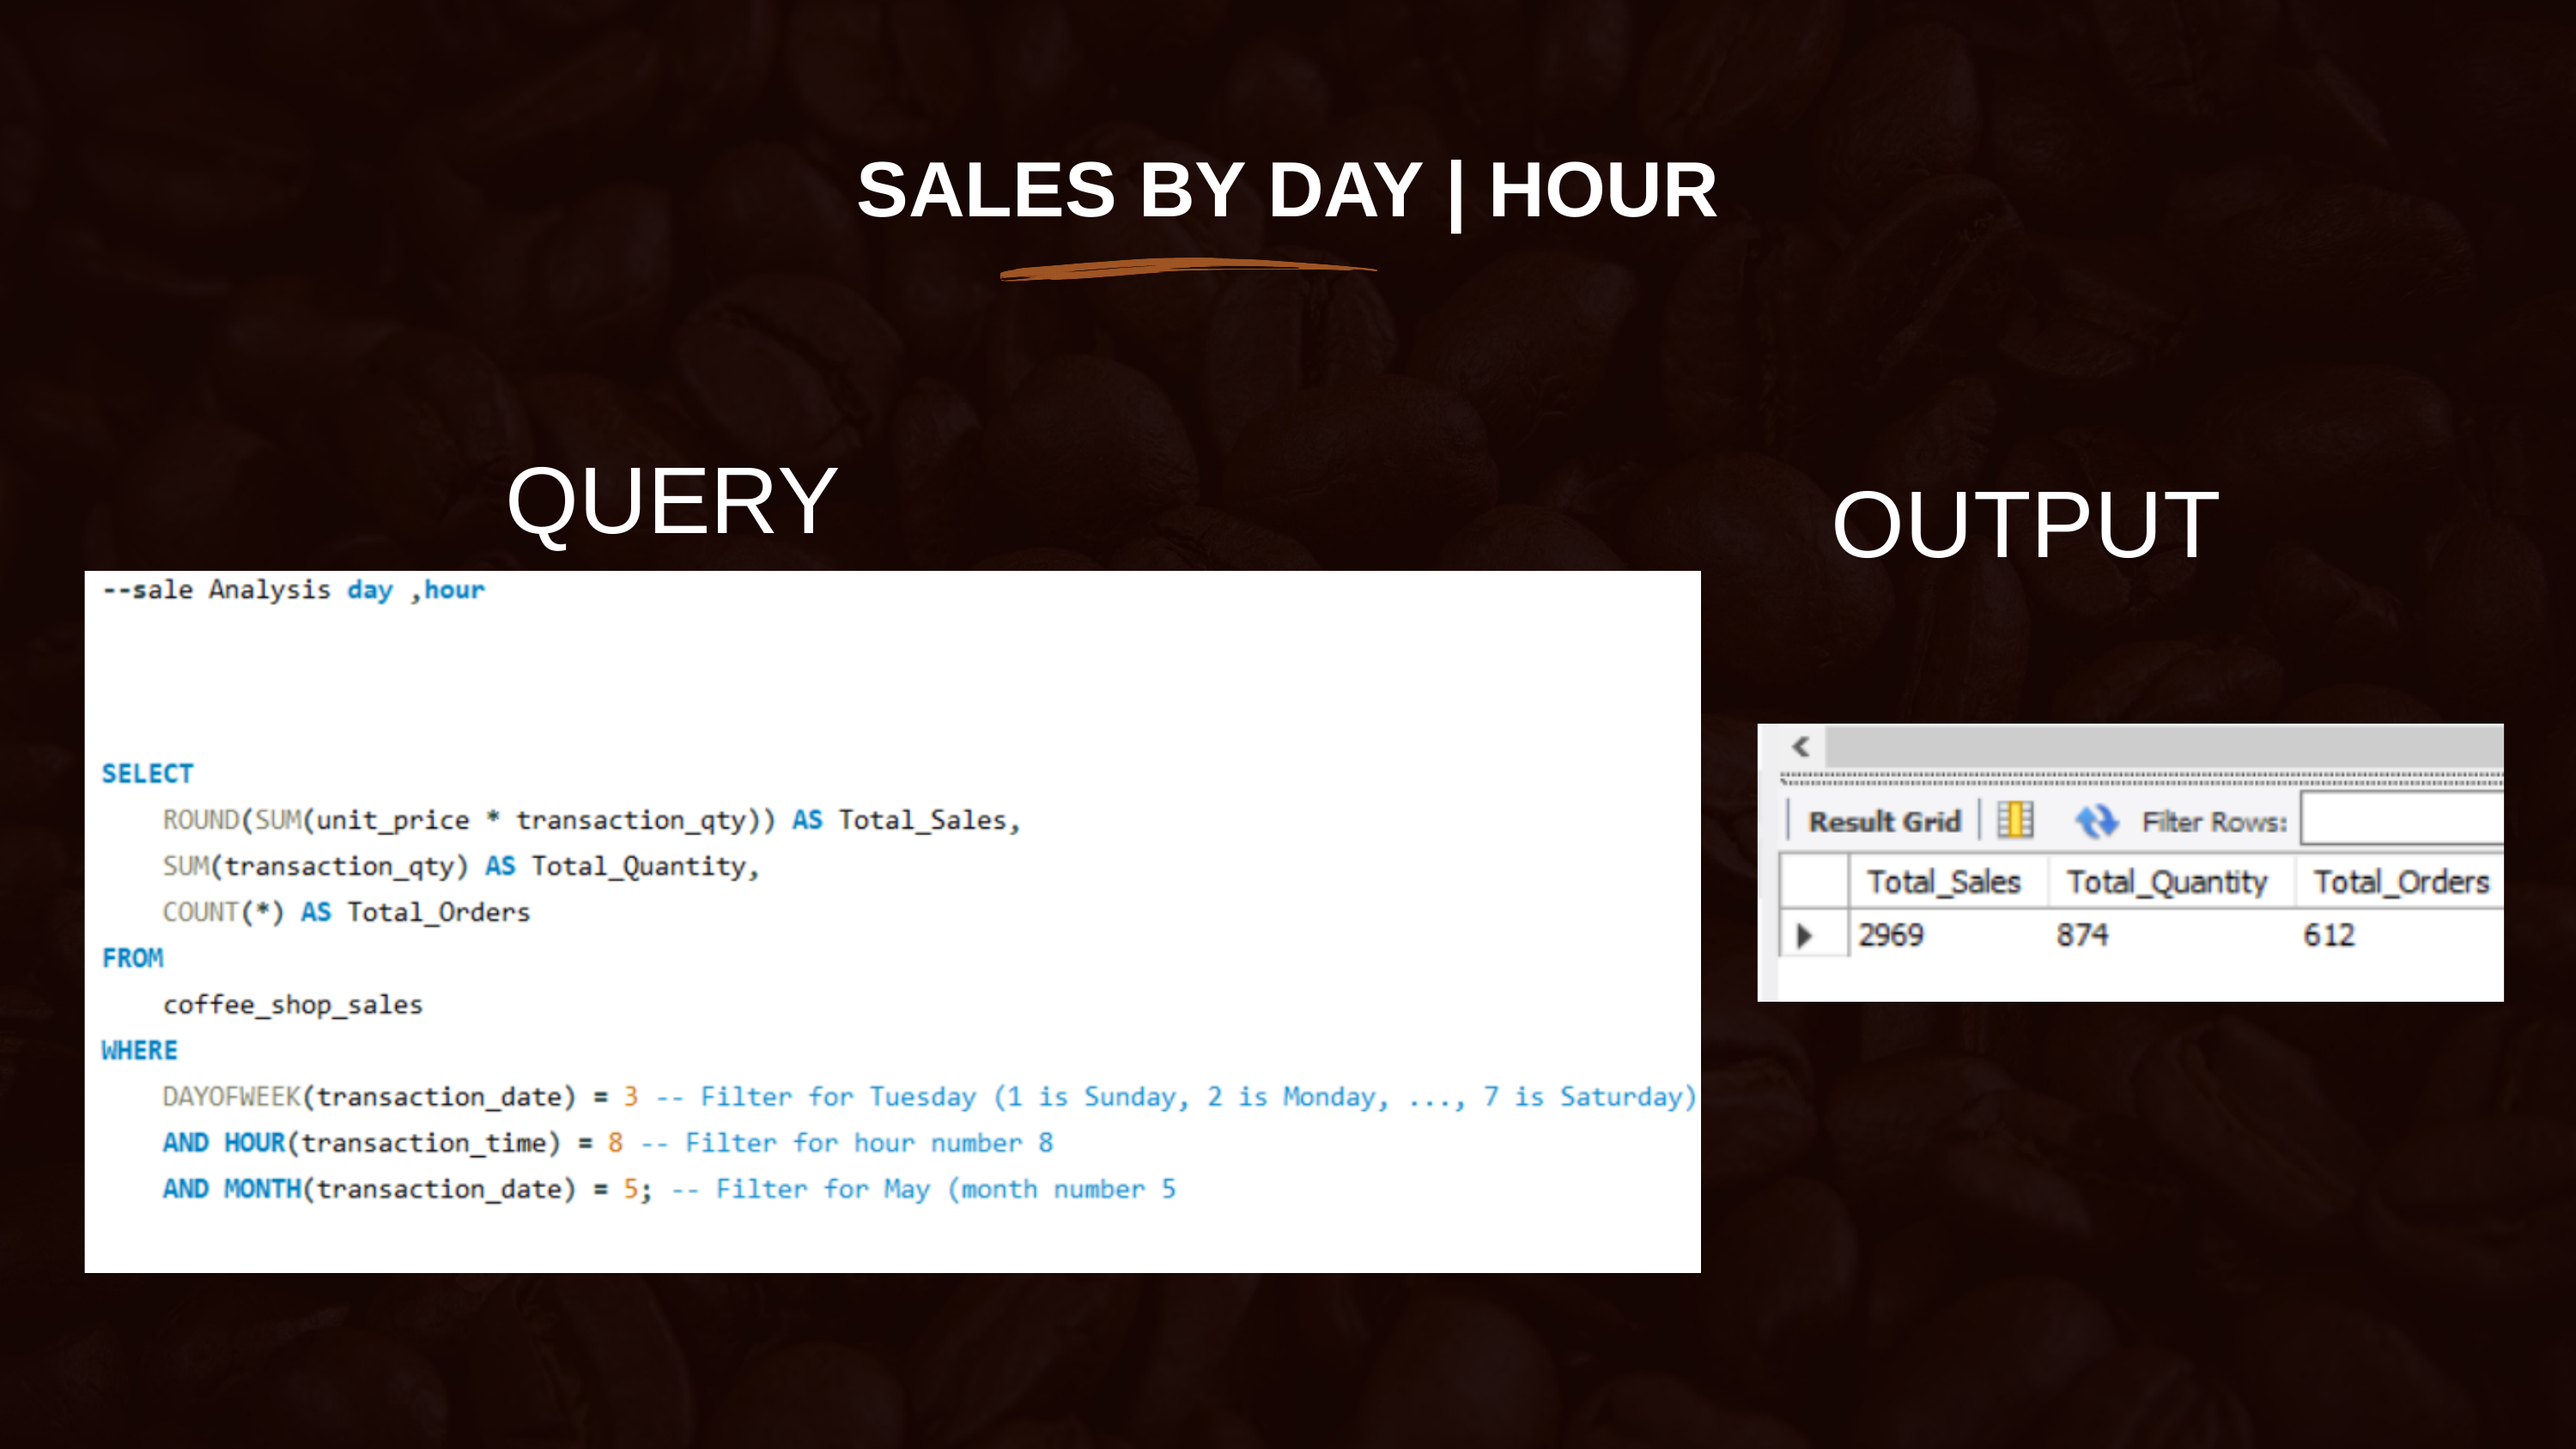

SALES BY DAY | HOUR

QUERY
OUTPUT